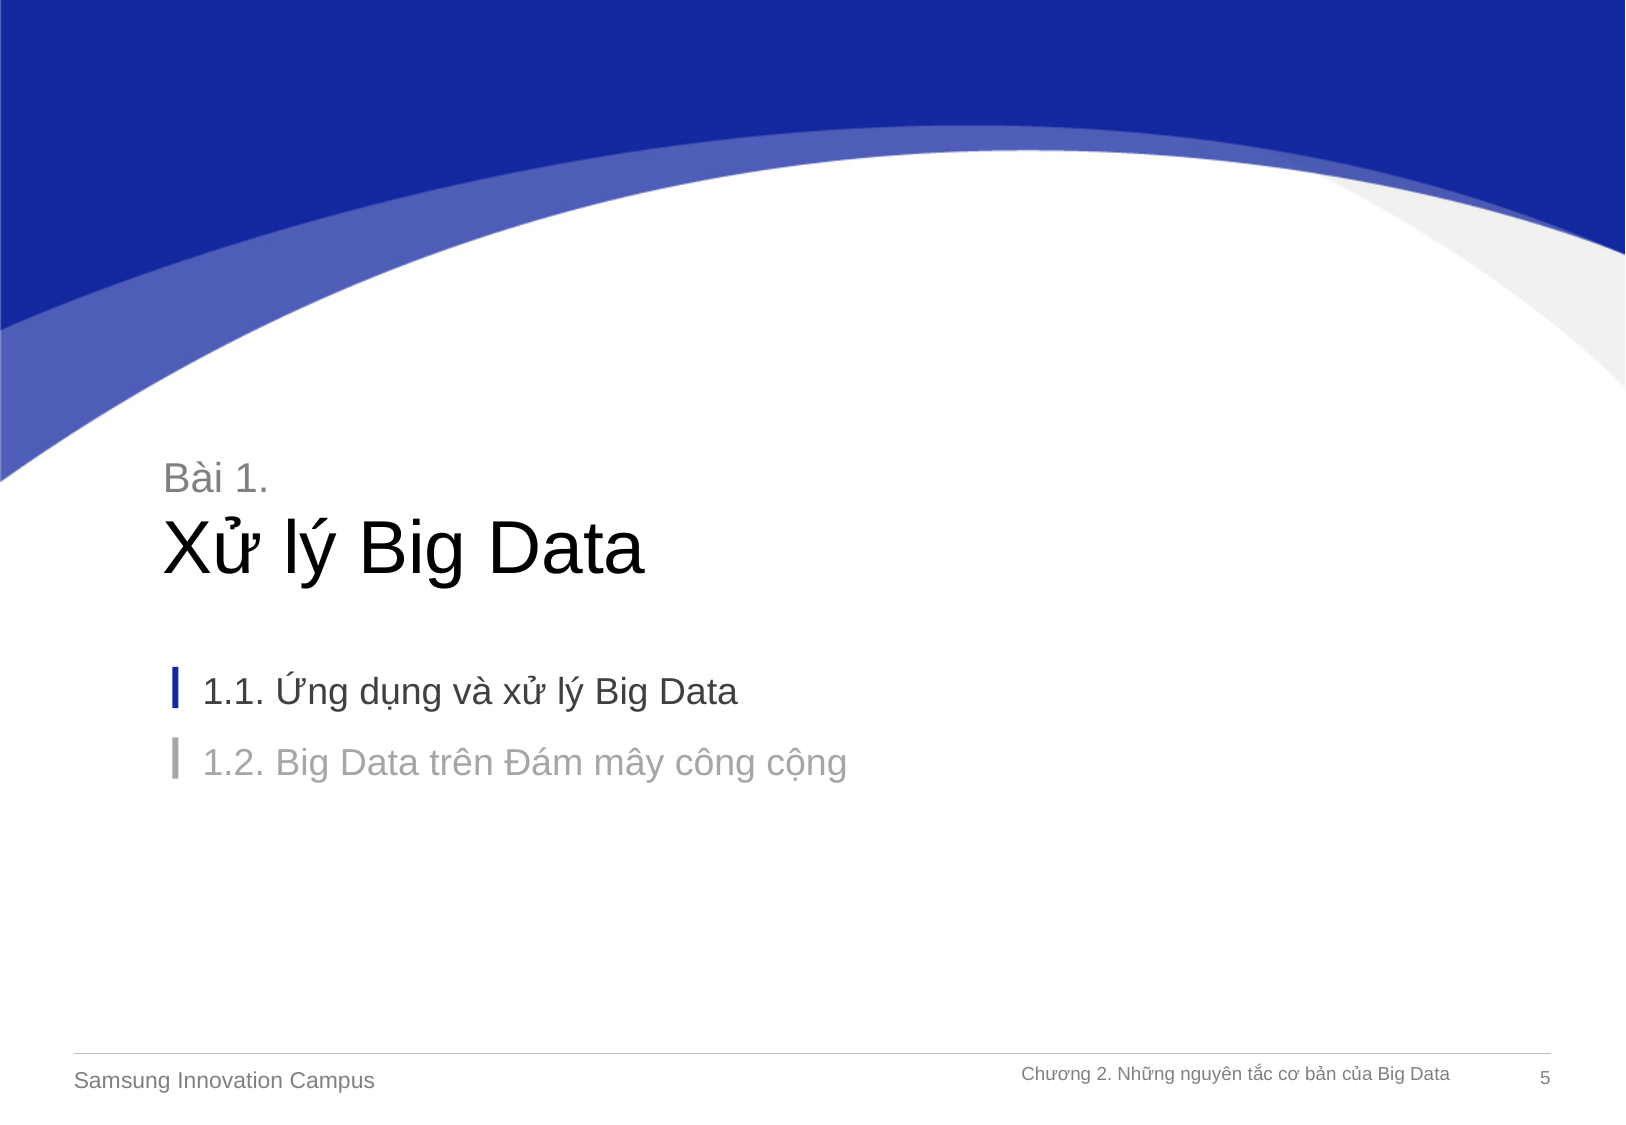

Bài 1.
Xử lý Big Data

1.1. Ứng dụng và xử lý Big Data

1.2. Big Data trên Đám mây công cộng